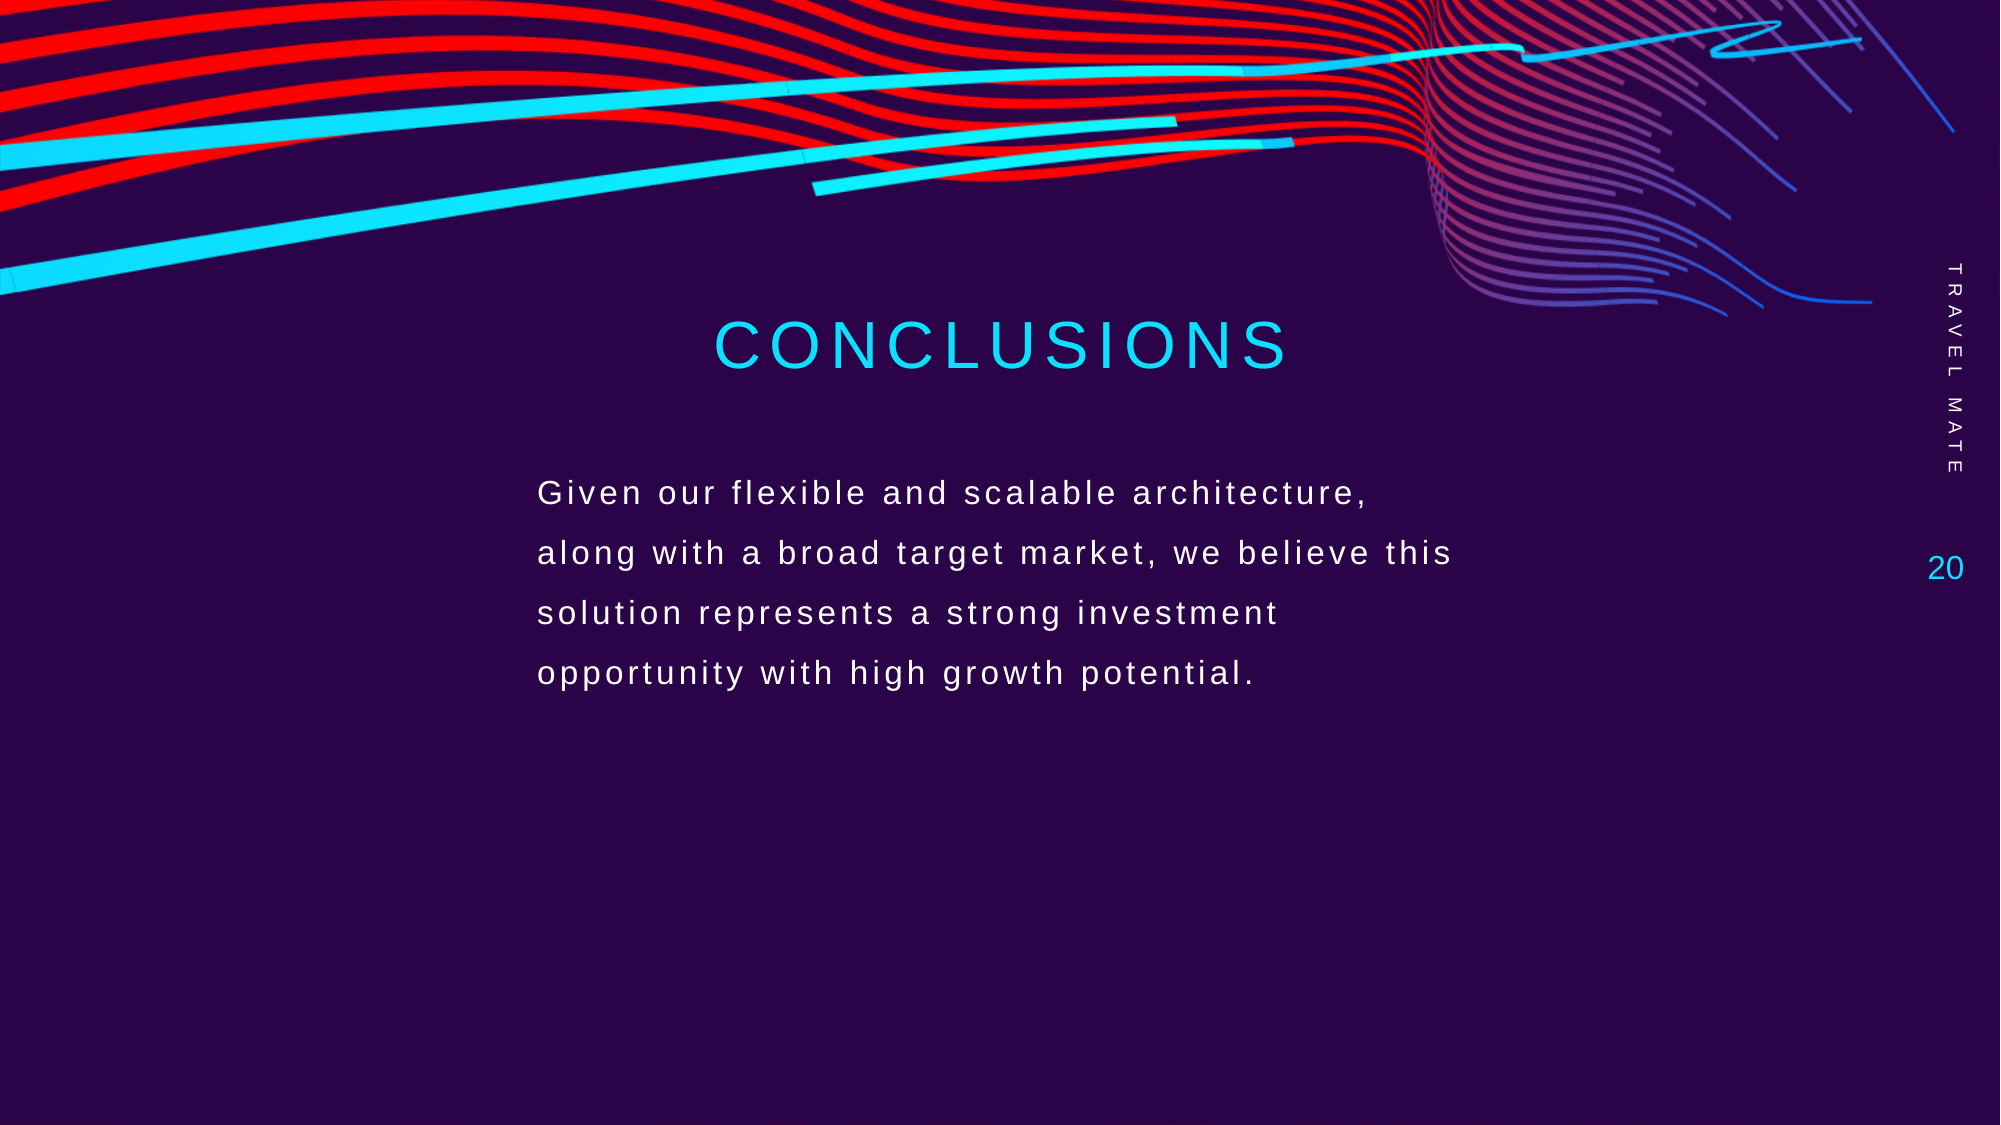

Travel Mate
# Conclusions
Given our flexible and scalable architecture, along with a broad target market, we believe this solution represents a strong investment opportunity with high growth potential.
20